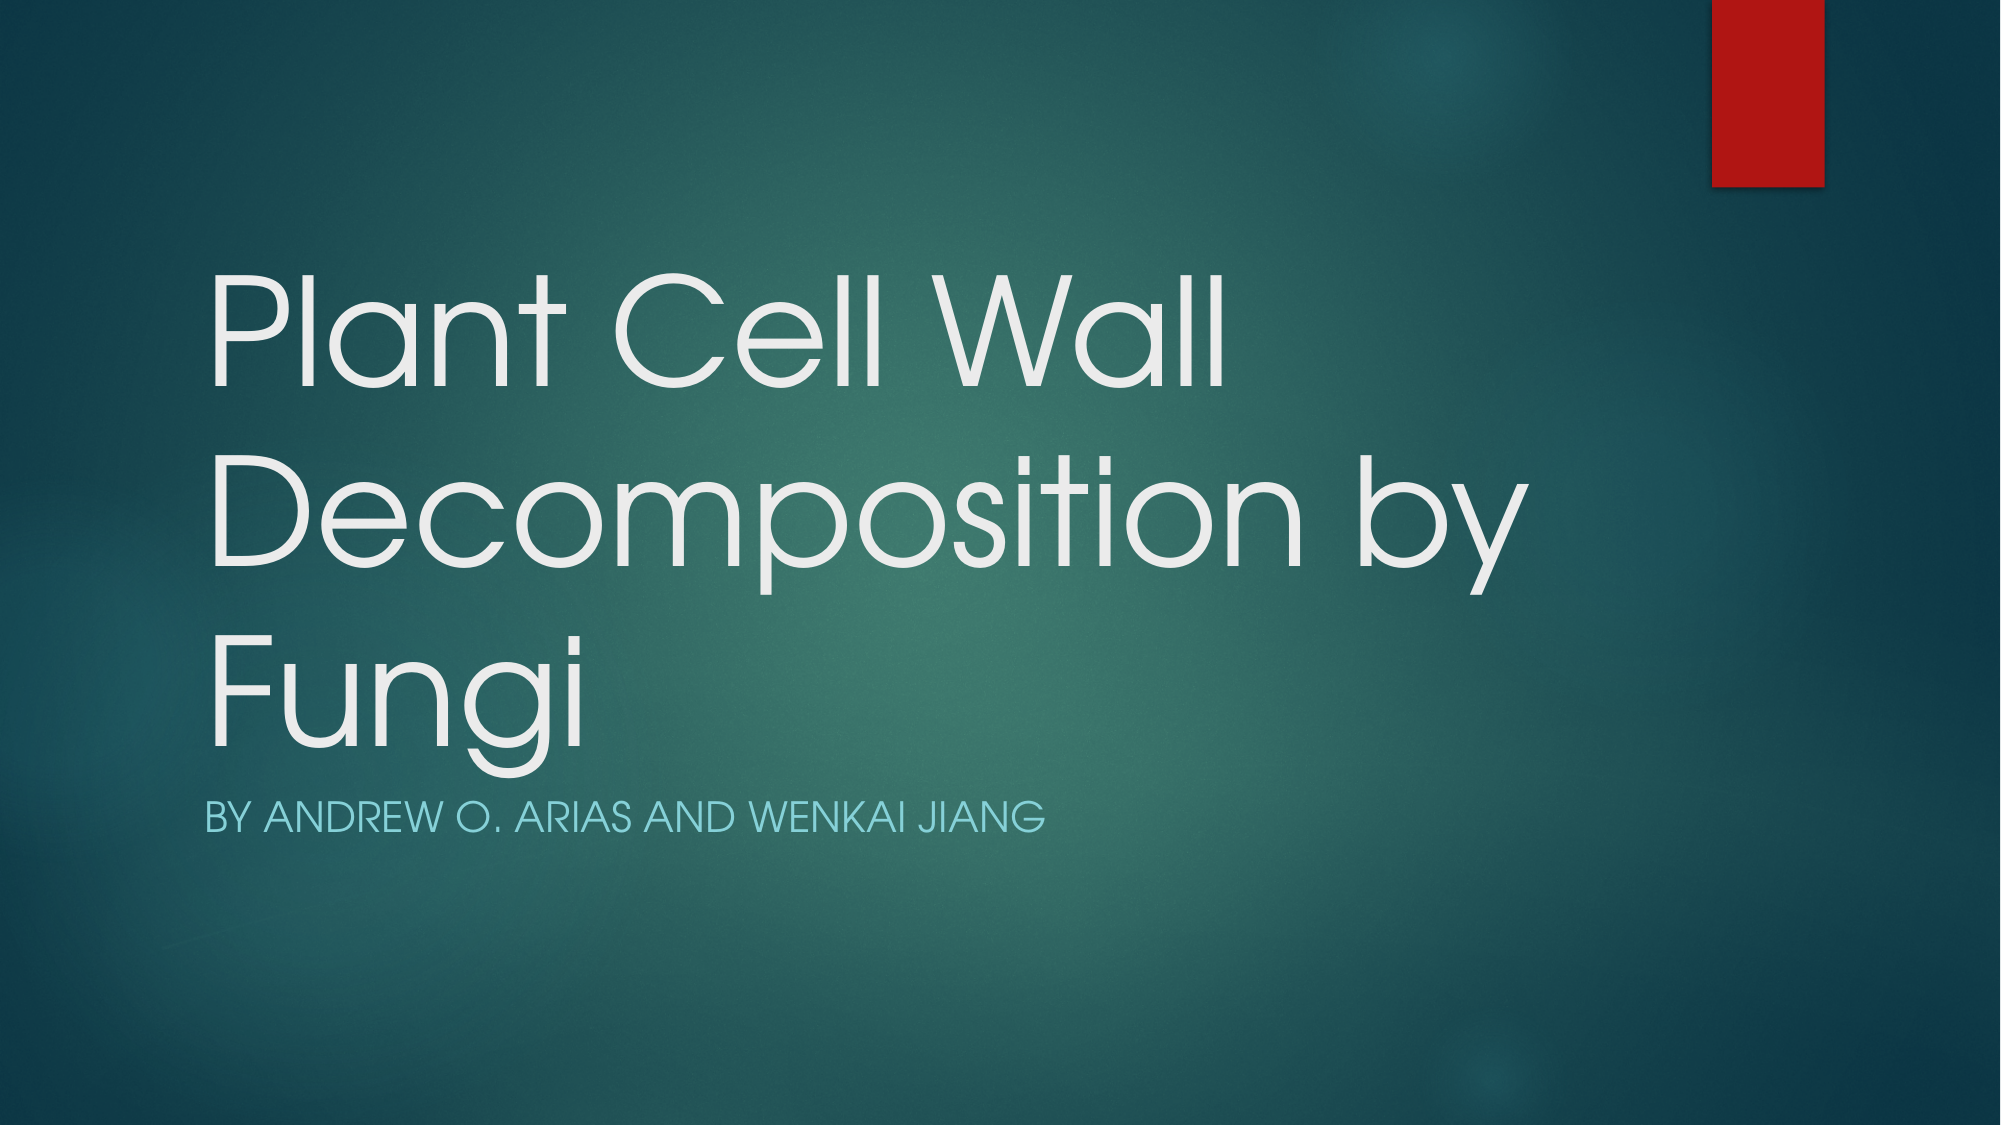

# Plant Cell Wall Decomposition by Fungi
BY ANDREW O. ARIAS AND WENKAI JIANG